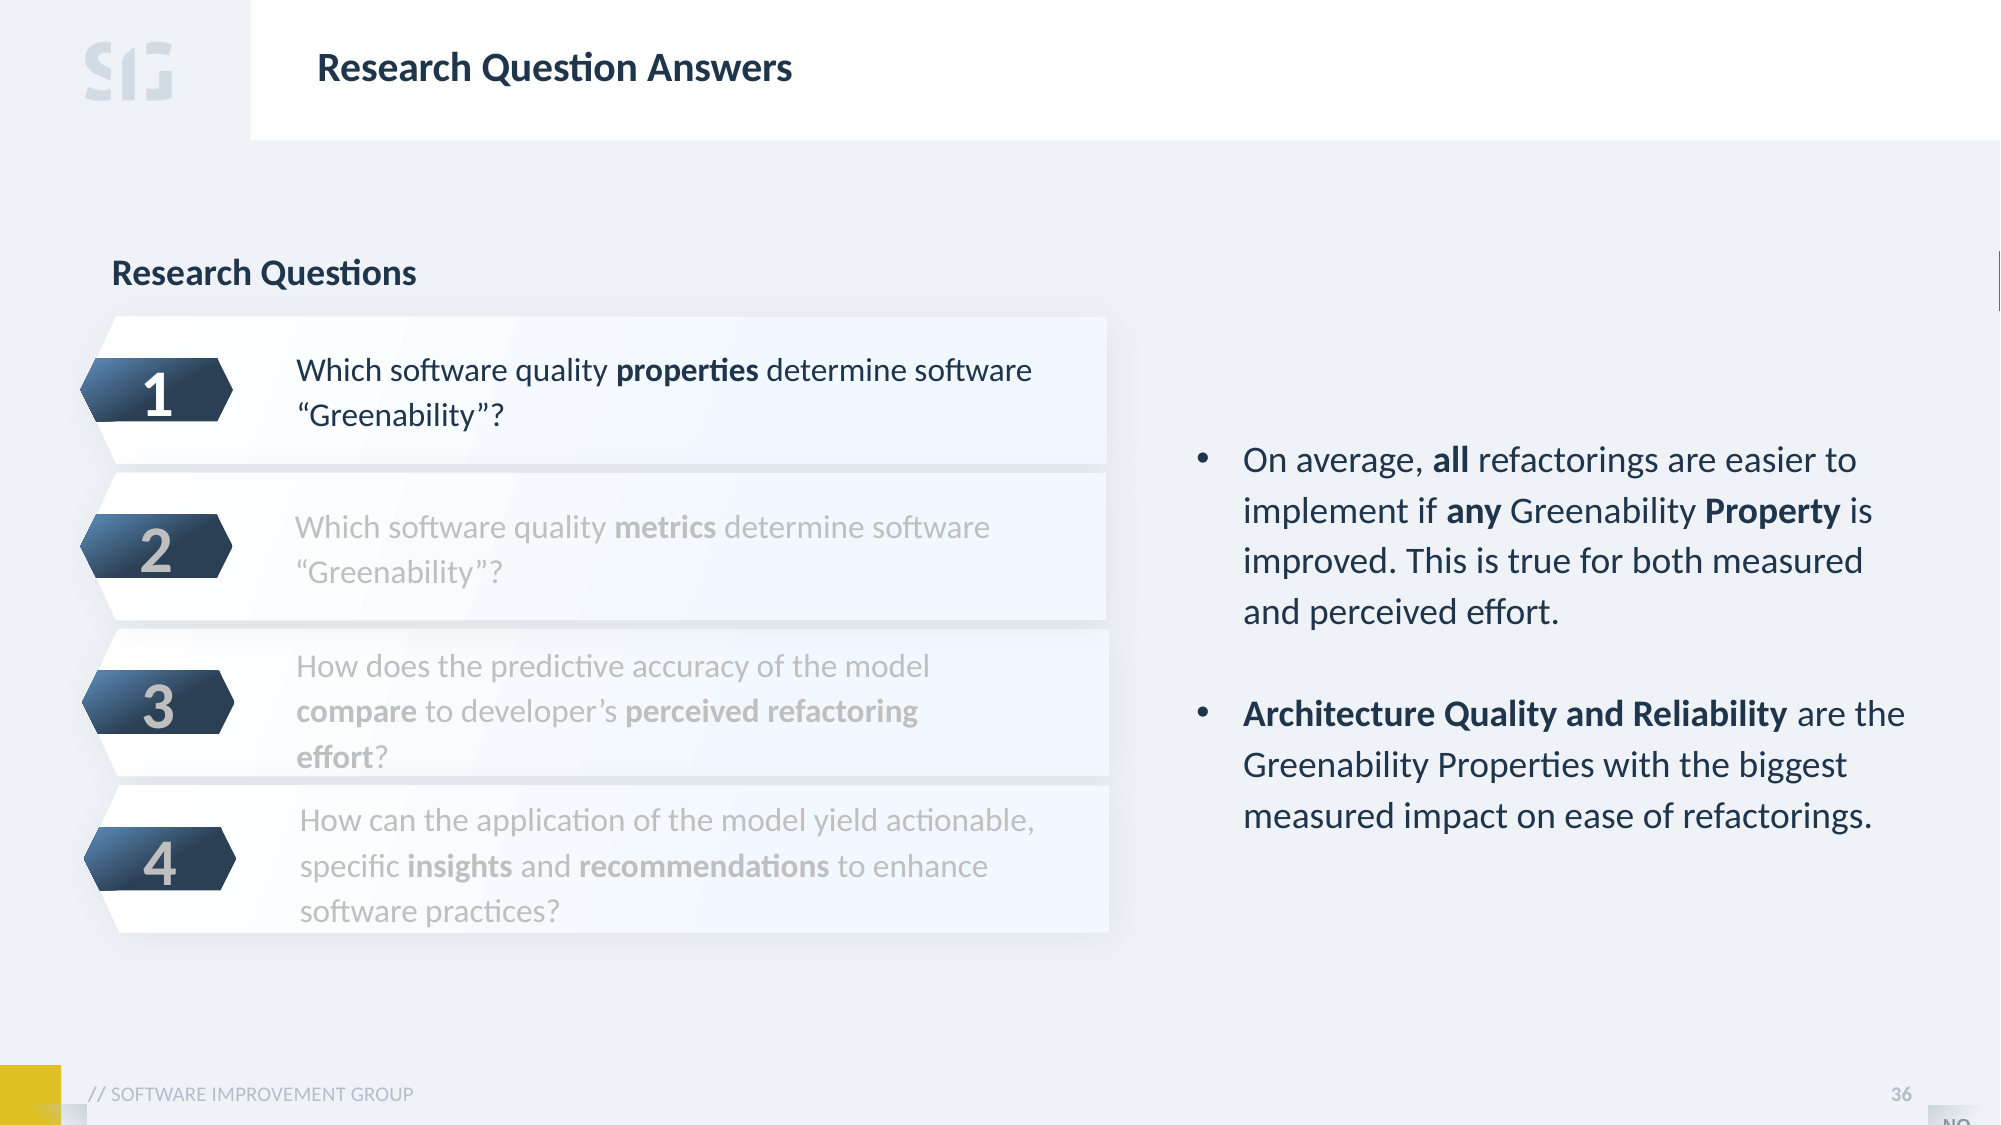

# Research Question Answers
Research Questions

1
Which software quality properties determine software “Greenability”?
On average, all refactorings are easier to implement if any Greenability Property is improved. This is true for both measured and perceived effort.

Architecture Quality and Reliability are the Greenability Properties with the biggest measured impact on ease of refactorings.

2
Which software quality metrics determine software “Greenability”?

3
How does the predictive accuracy of the model compare to developer’s perceived refactoring effort?

4
How can the application of the model yield actionable, specific insights and recommendations to enhance software practices?
36